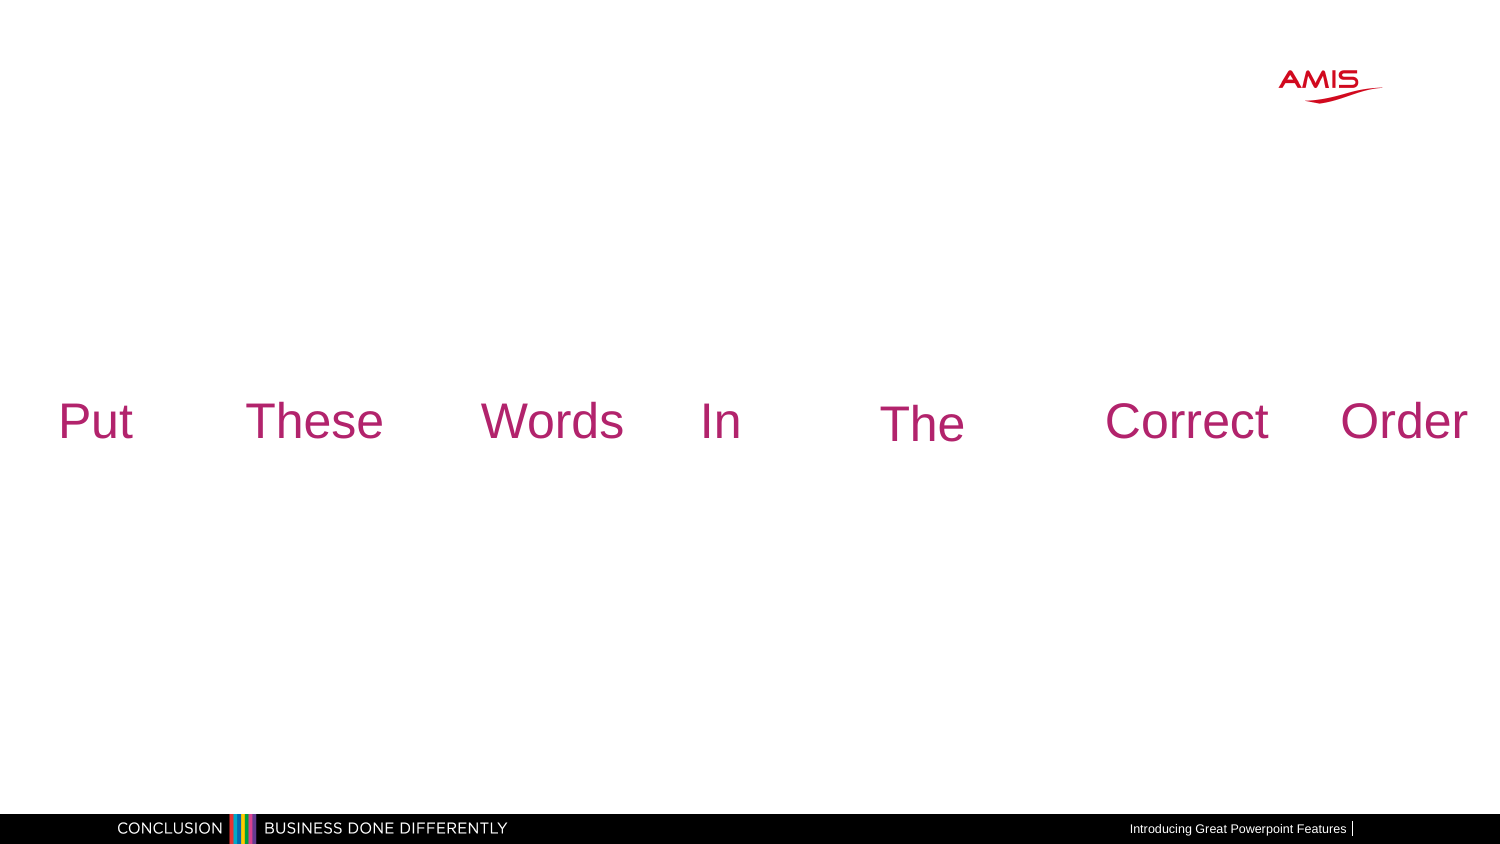

#
Words
Put
These
In
Correct
Order
The
Introducing Great Powerpoint Features